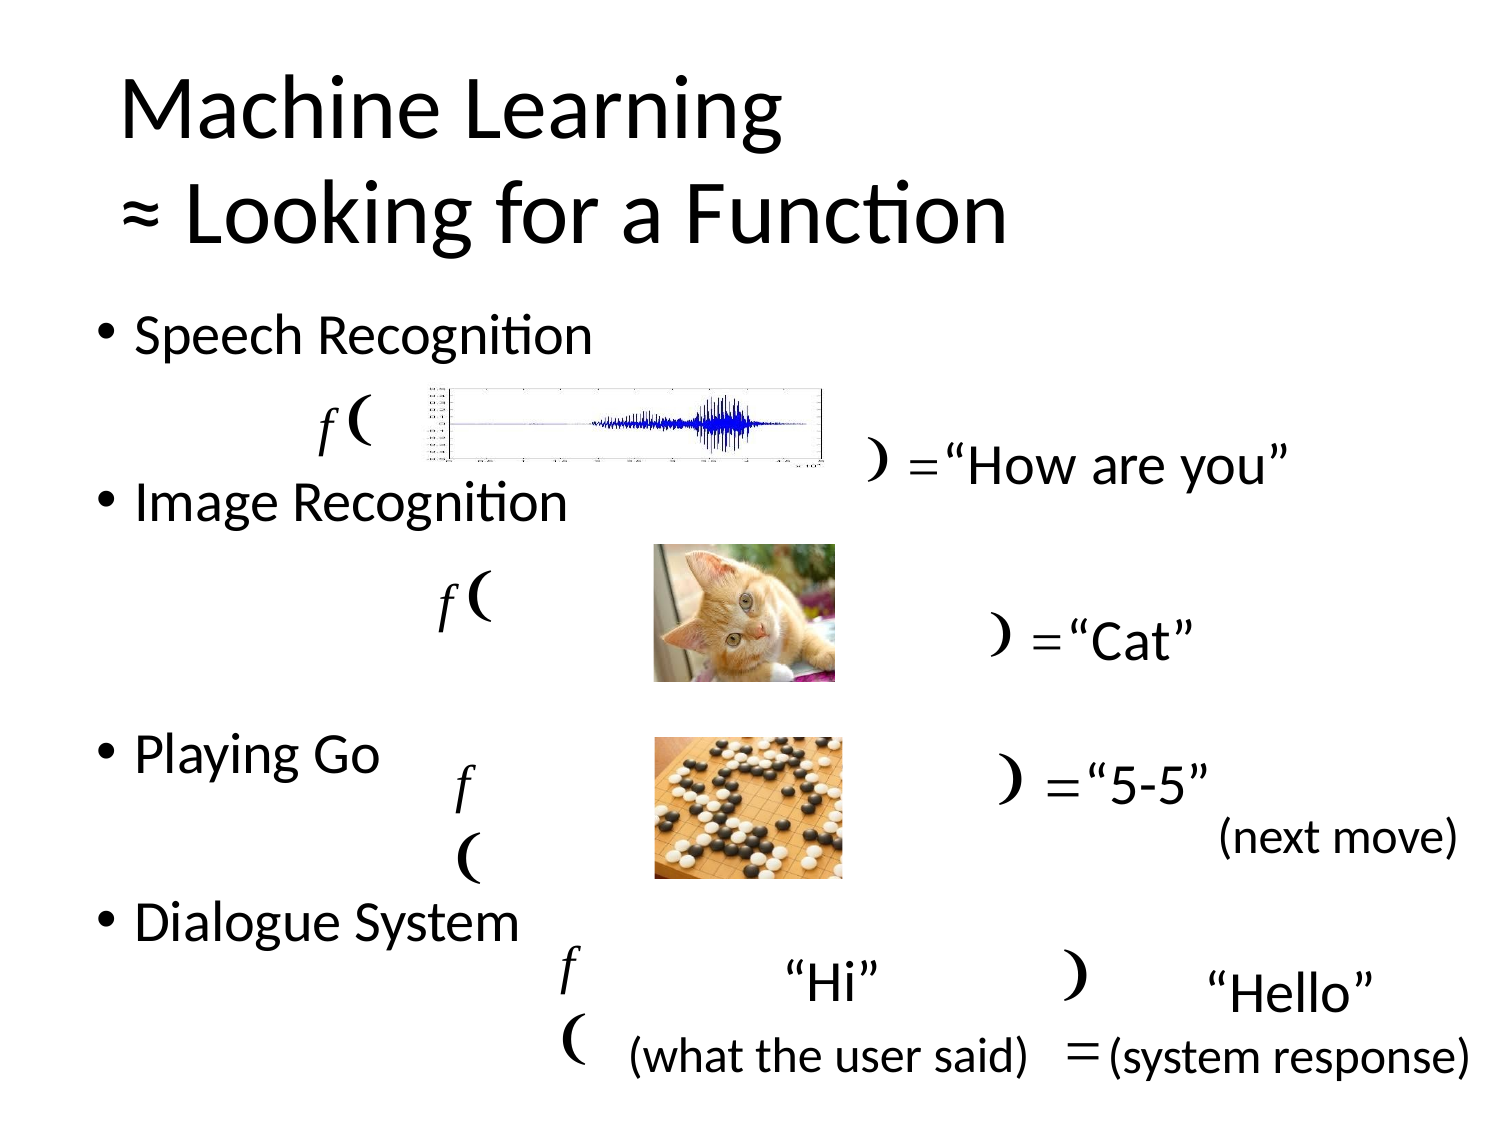

# Machine Learning
≈ Looking for a Function
Speech Recognition
f (
Image Recognition
f (
) =“How are you”

) =“Cat”
Playing Go

f (
) =“5-5”
(next move)
Dialogue System
f (
) =
“Hi”
(what the user said)
“Hello”
(system response)